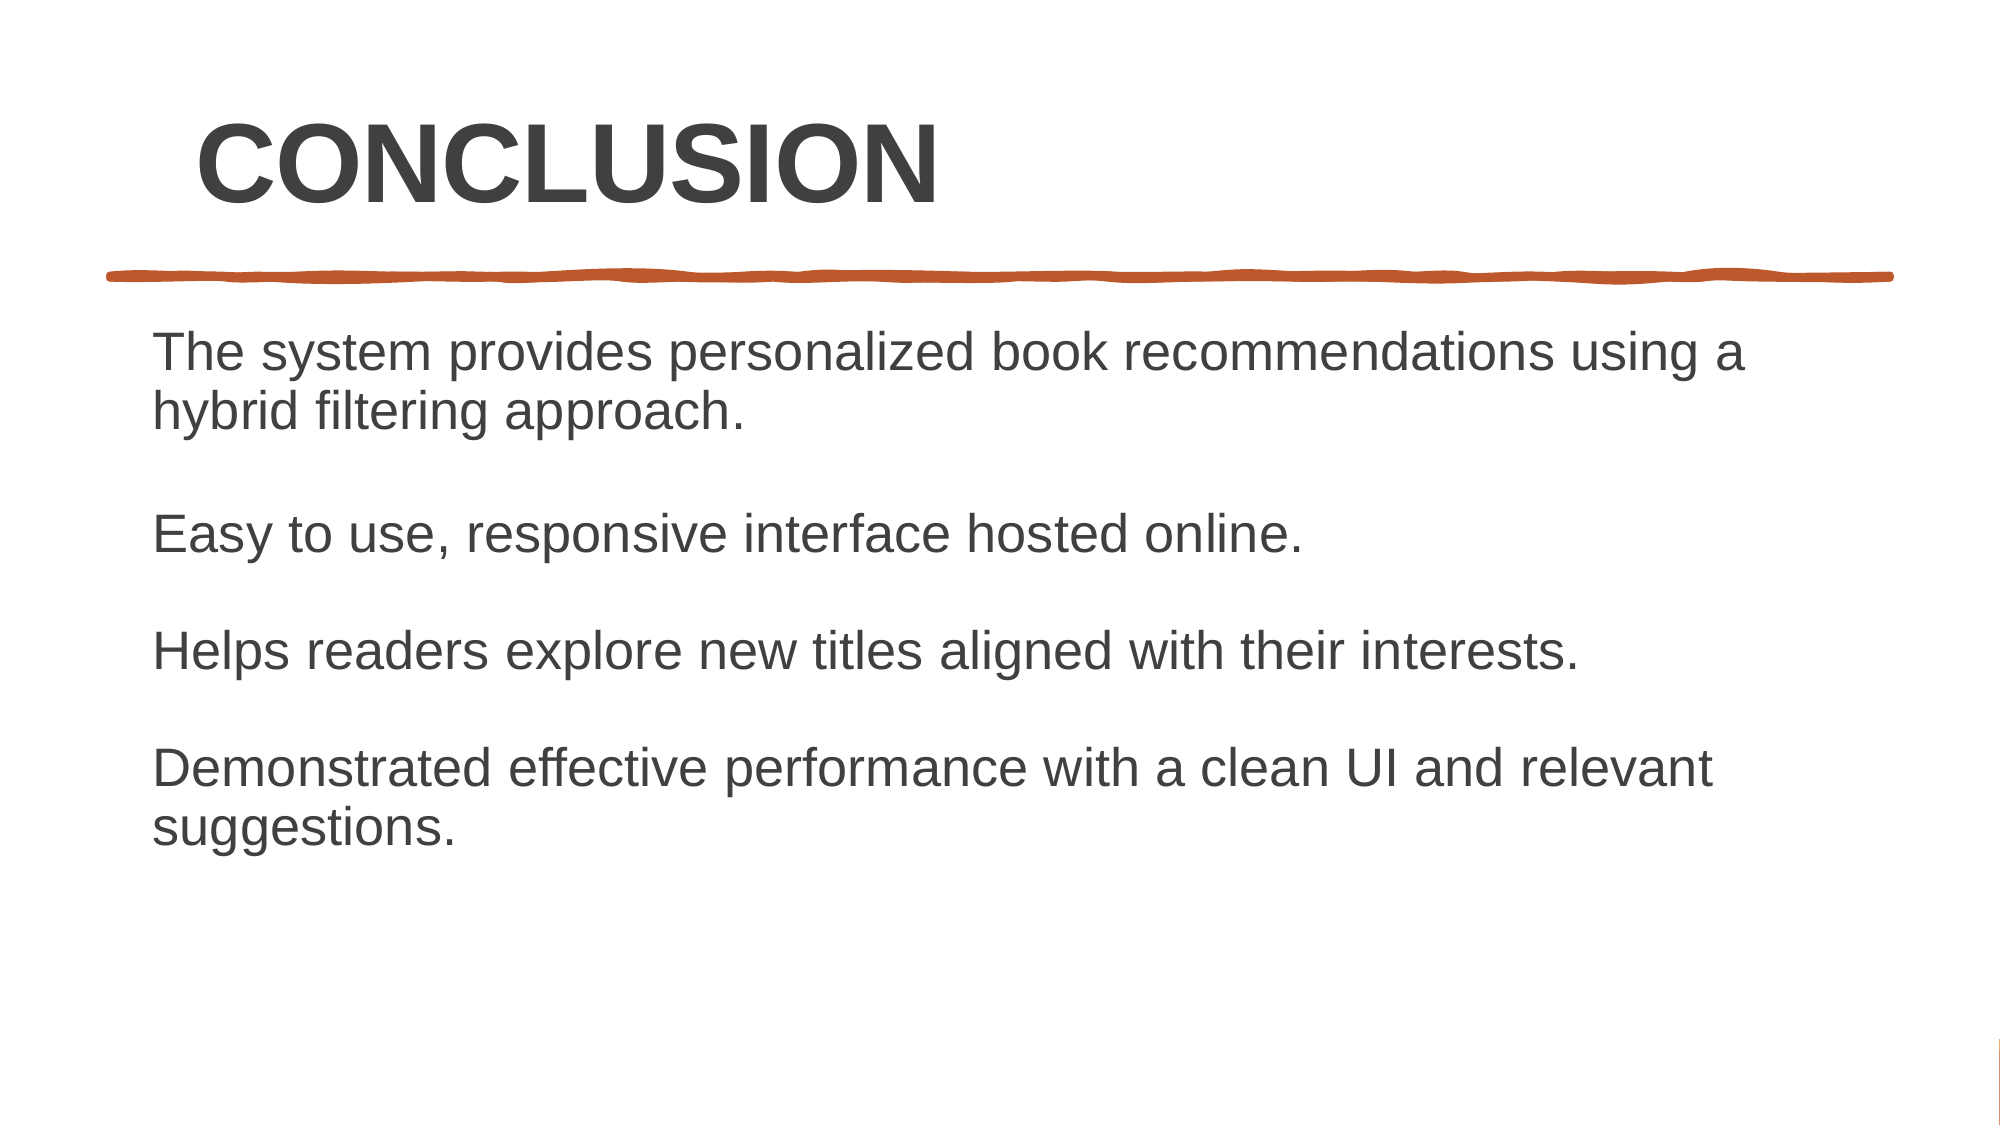

# CONCLUSION

The system provides personalized book recommendations using a hybrid filtering approach.
Easy to use, responsive interface hosted online.
Helps readers explore new titles aligned with their interests.
Demonstrated effective performance with a clean UI and relevant suggestions.